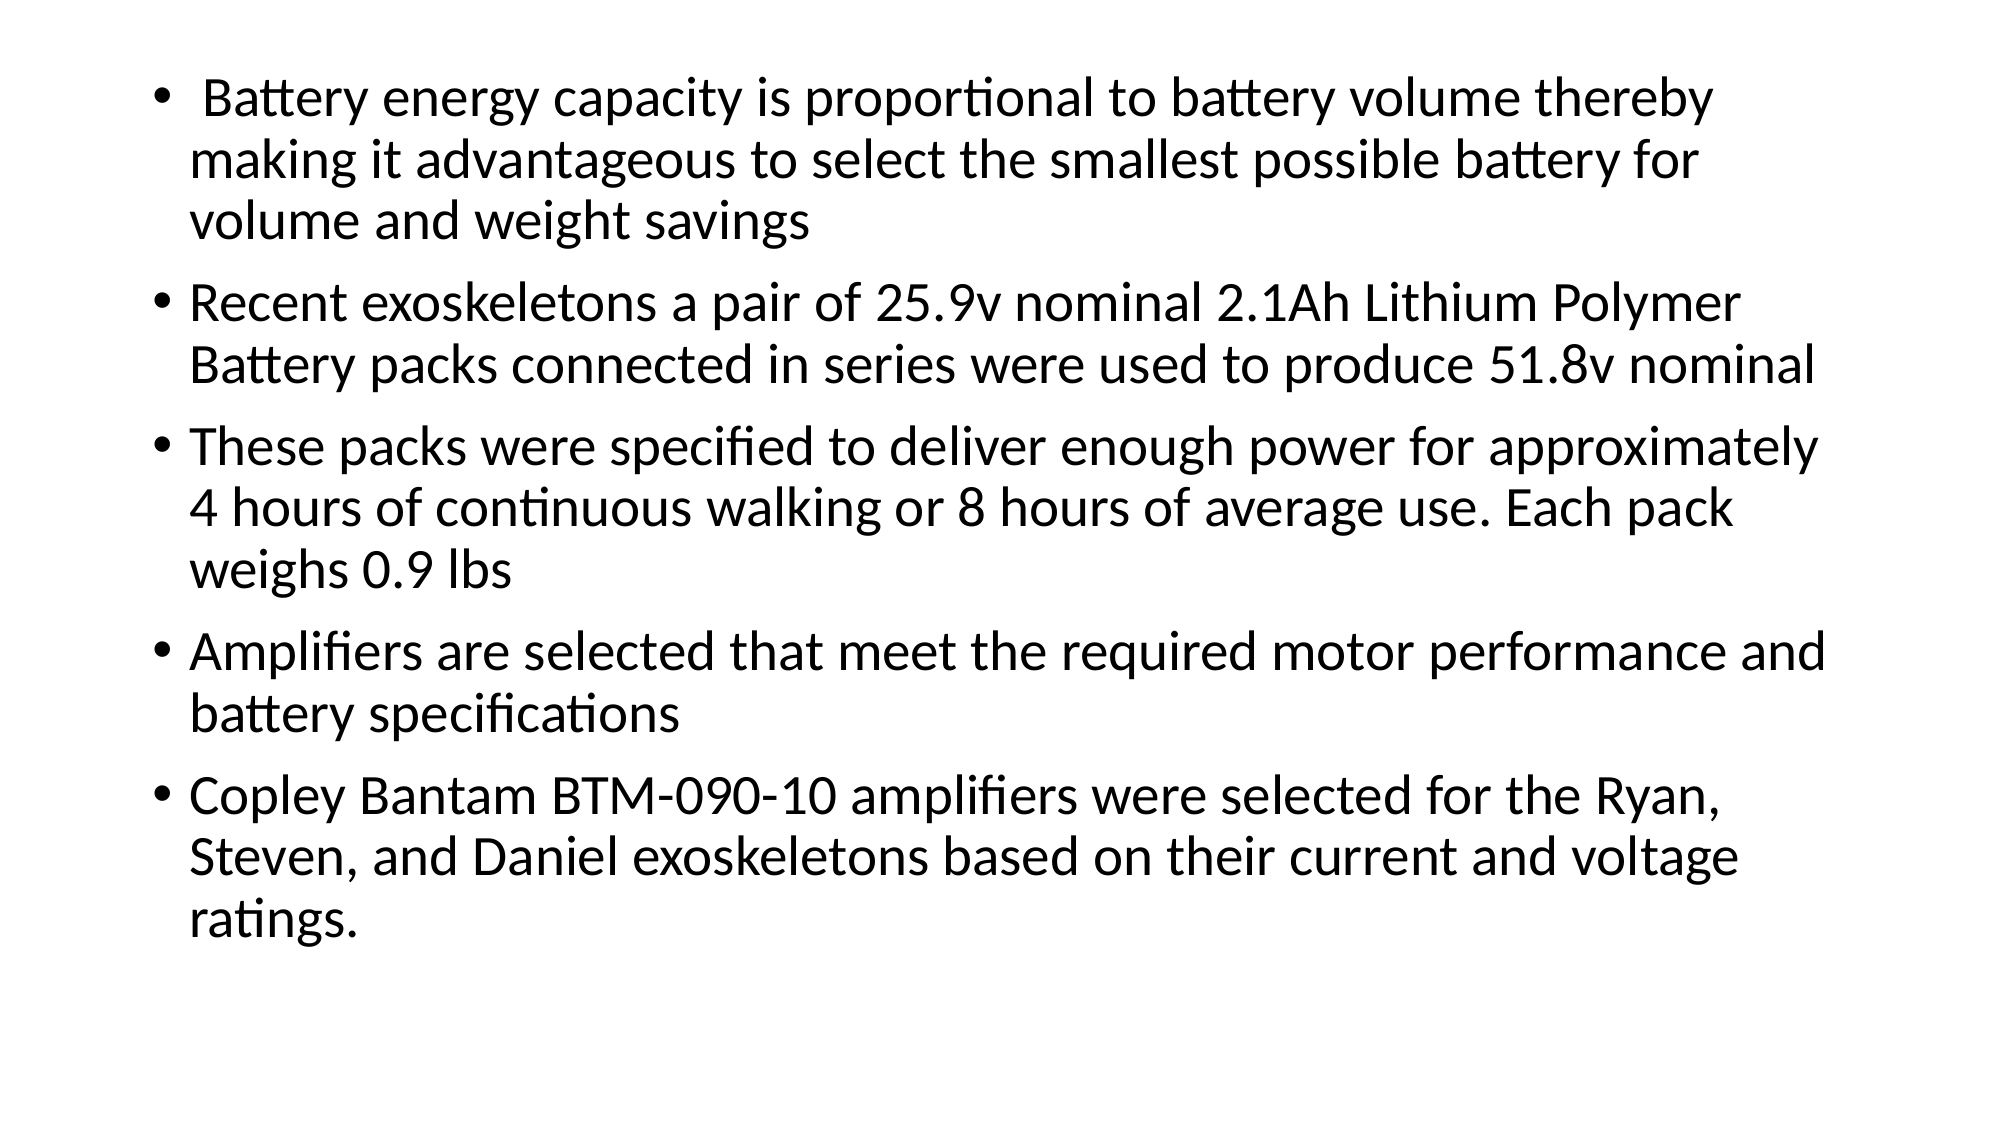

#
 Battery energy capacity is proportional to battery volume thereby making it advantageous to select the smallest possible battery for volume and weight savings
Recent exoskeletons a pair of 25.9v nominal 2.1Ah Lithium Polymer Battery packs connected in series were used to produce 51.8v nominal
These packs were specified to deliver enough power for approximately 4 hours of continuous walking or 8 hours of average use. Each pack weighs 0.9 lbs
Amplifiers are selected that meet the required motor performance and battery specifications
Copley Bantam BTM-090-10 amplifiers were selected for the Ryan, Steven, and Daniel exoskeletons based on their current and voltage ratings.